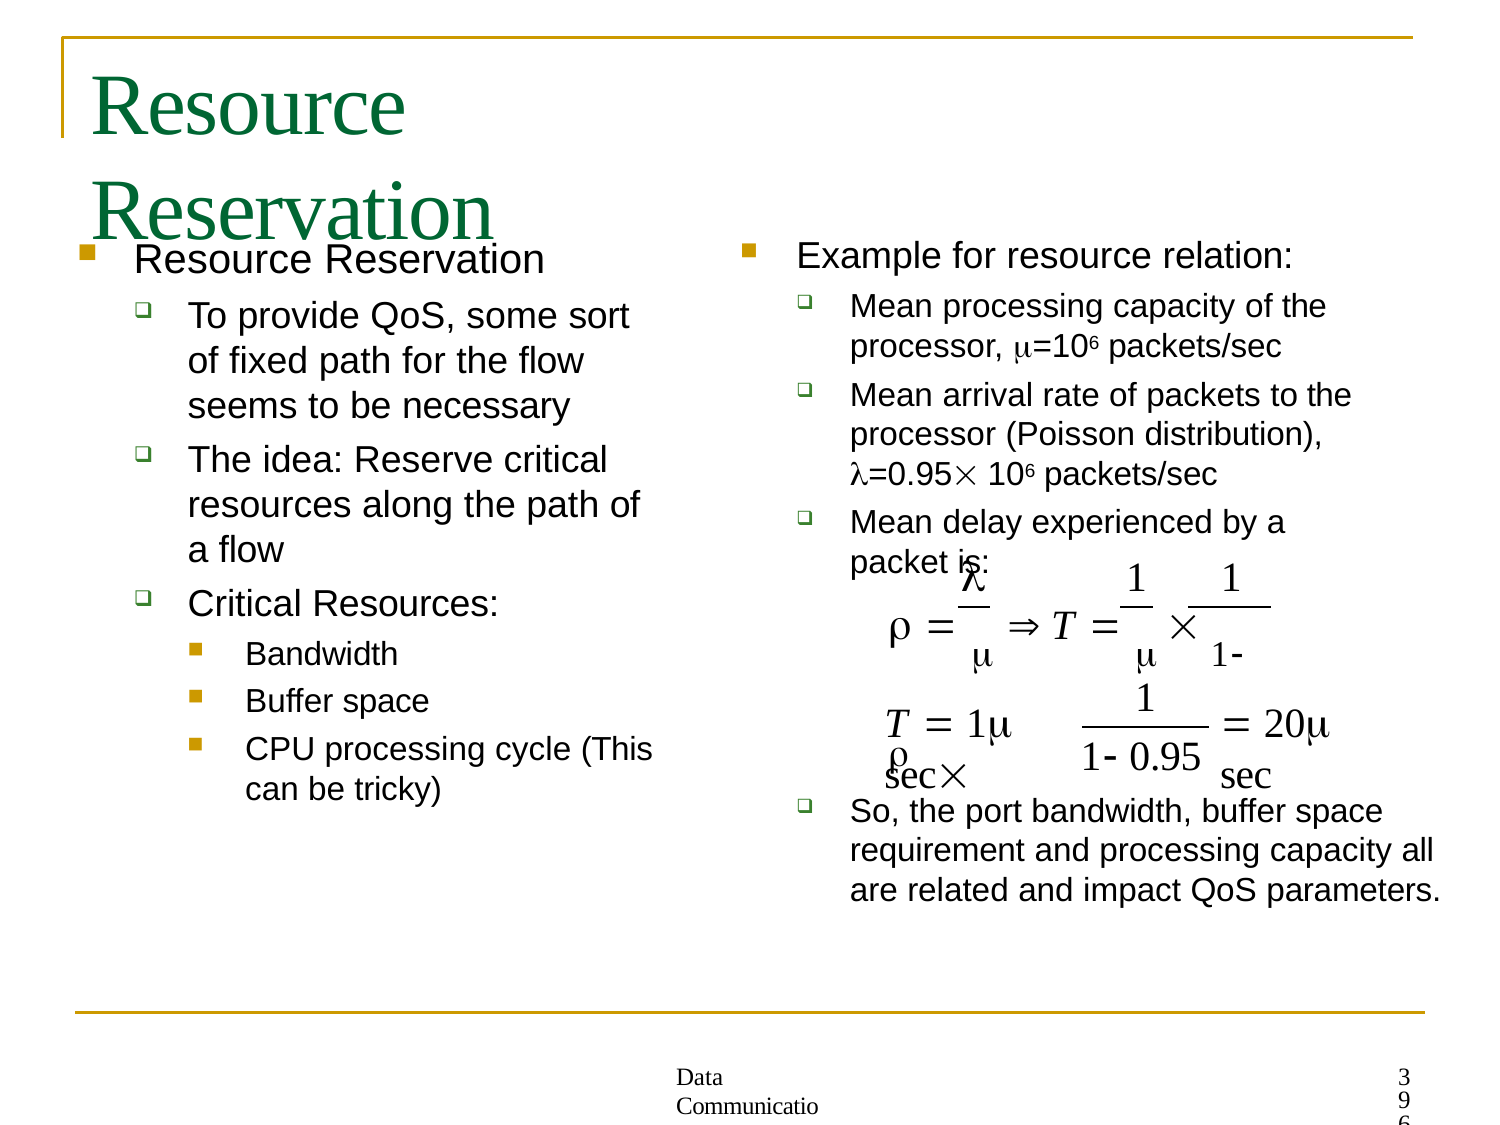

# Resource Reservation
Resource Reservation
To provide QoS, some sort of fixed path for the flow seems to be necessary
The idea: Reserve critical resources along the path of a flow
Critical Resources:
Bandwidth
Buffer space
CPU processing cycle (This can be tricky)
Example for resource relation:
Mean processing capacity of the
processor, μ=106 packets/sec
Mean arrival rate of packets to the processor (Poisson distribution),
λ=0.95× 106 packets/sec
Mean delay experienced by a packet is:
λ
1	1
ρ = μ ⇒ T = μ × 1− ρ

1
T = 1μ sec×
= 20μ sec
1− 0.95

So, the port bandwidth, buffer space requirement and processing capacity all are related and impact QoS parameters.
396
Data Communication Networks